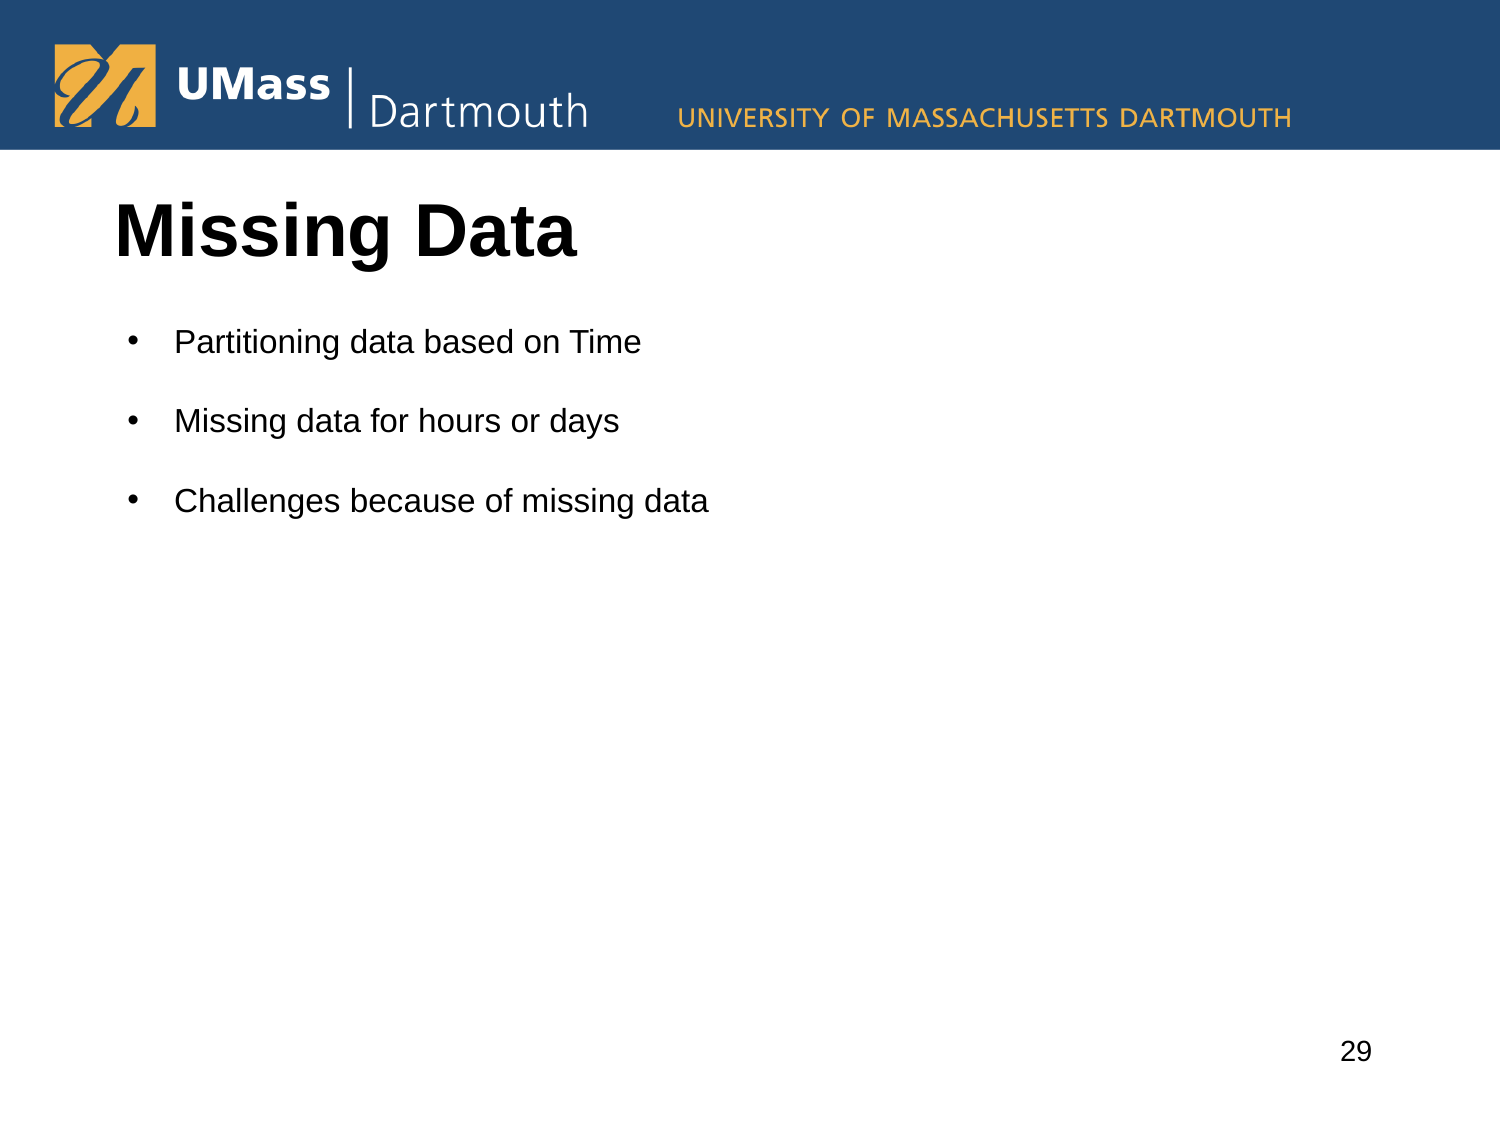

# Missing Data
Partitioning data based on Time

Missing data for hours or days

Challenges because of missing data
29